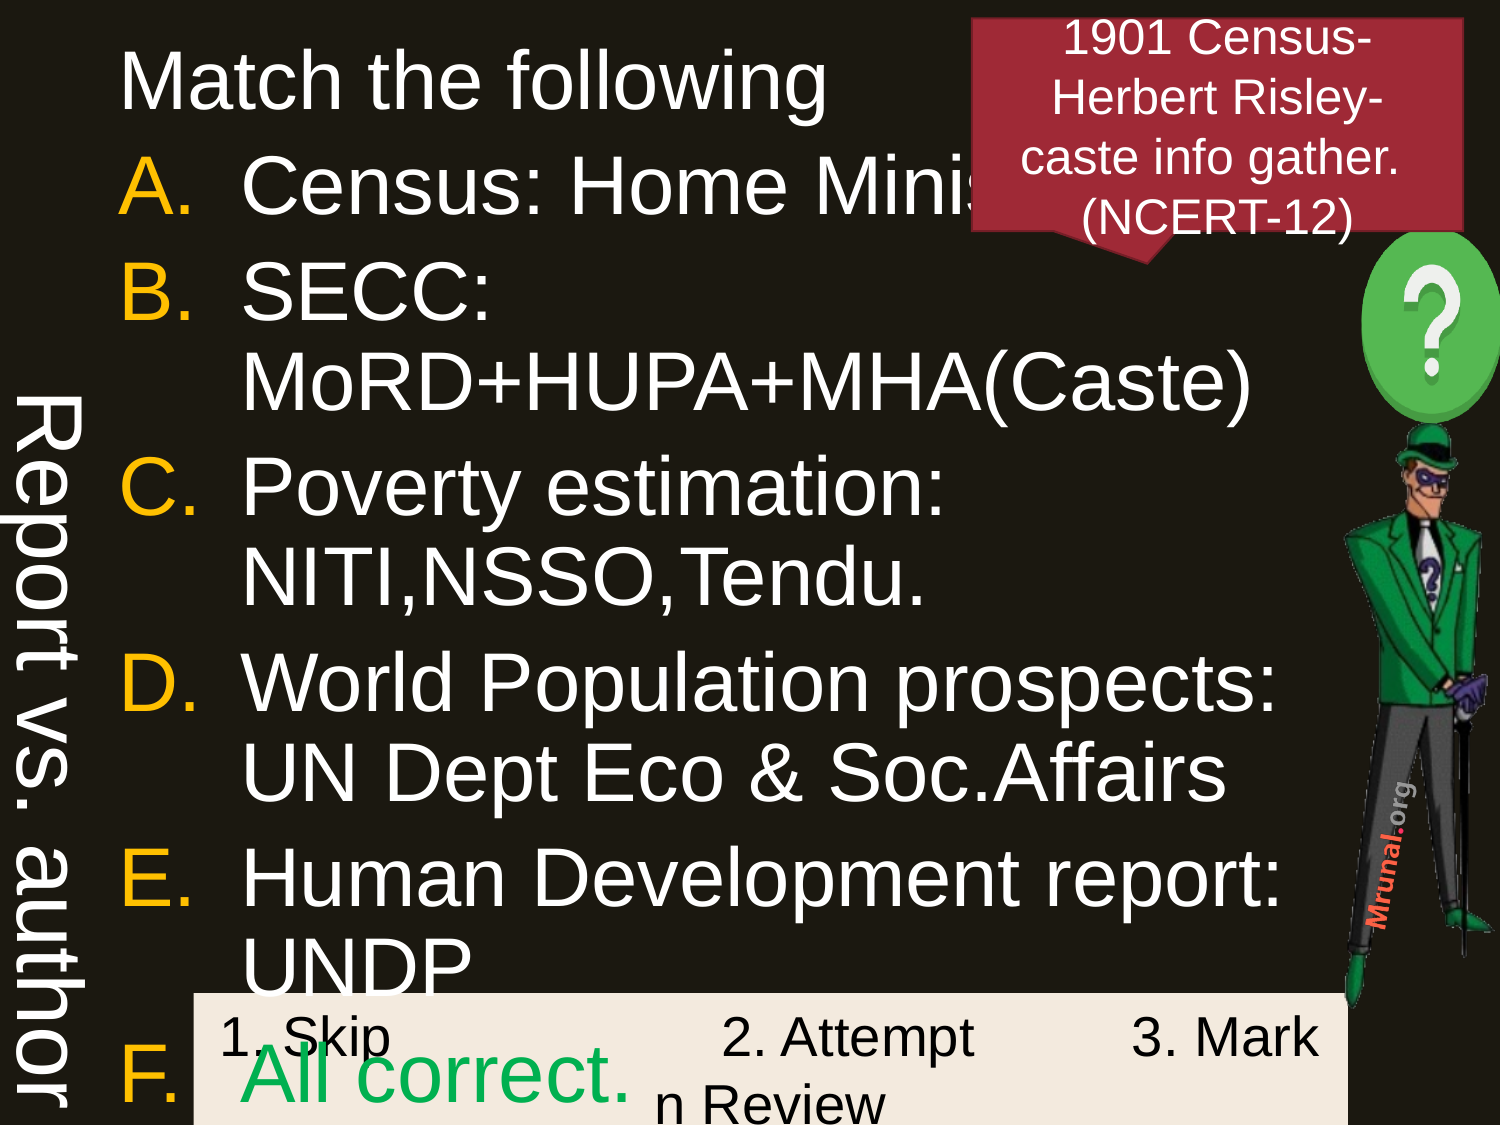

Report vs. author
1901 Census-Herbert Risley- caste info gather.  (NCERT-12)
Match the following
Census: Home Ministry
SECC: MoRD+HUPA+MHA(Caste)
Poverty estimation: NITI,NSSO,Tendu.
World Population prospects: UN Dept Eco & Soc.Affairs
Human Development report: UNDP
All correct.